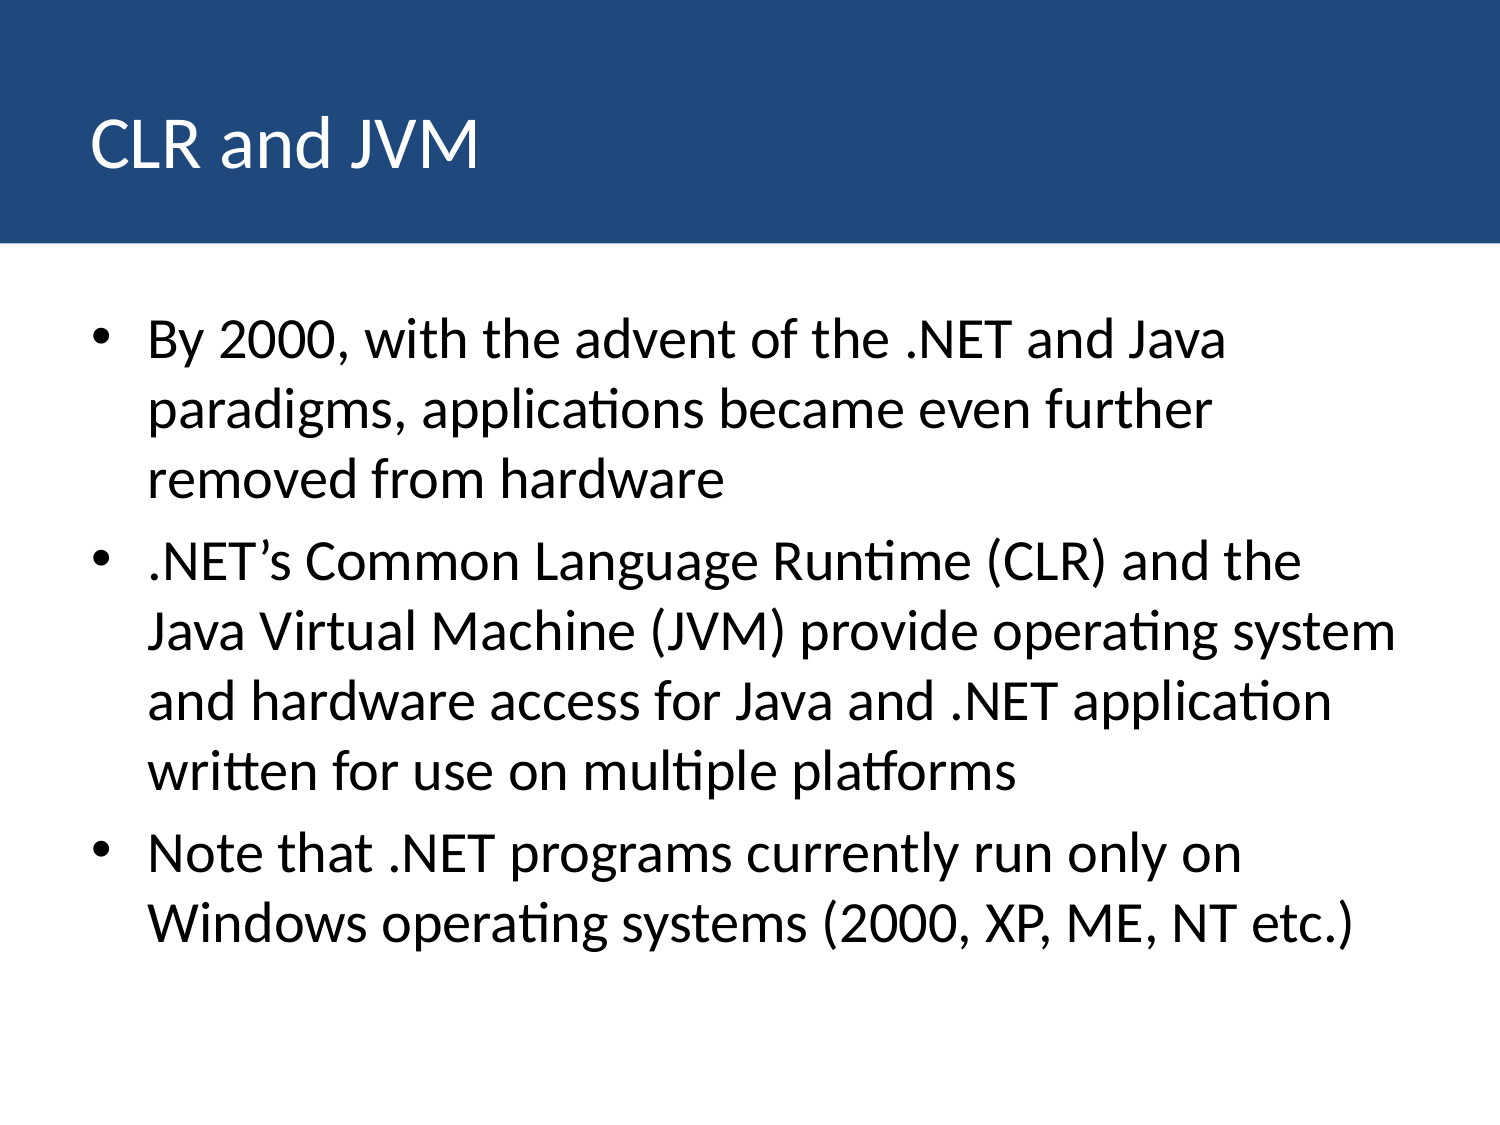

# CLR and JVM
By 2000, with the advent of the .NET and Java paradigms, applications became even further removed from hardware
.NET’s Common Language Runtime (CLR) and the Java Virtual Machine (JVM) provide operating system and hardware access for Java and .NET application written for use on multiple platforms
Note that .NET programs currently run only on Windows operating systems (2000, XP, ME, NT etc.)